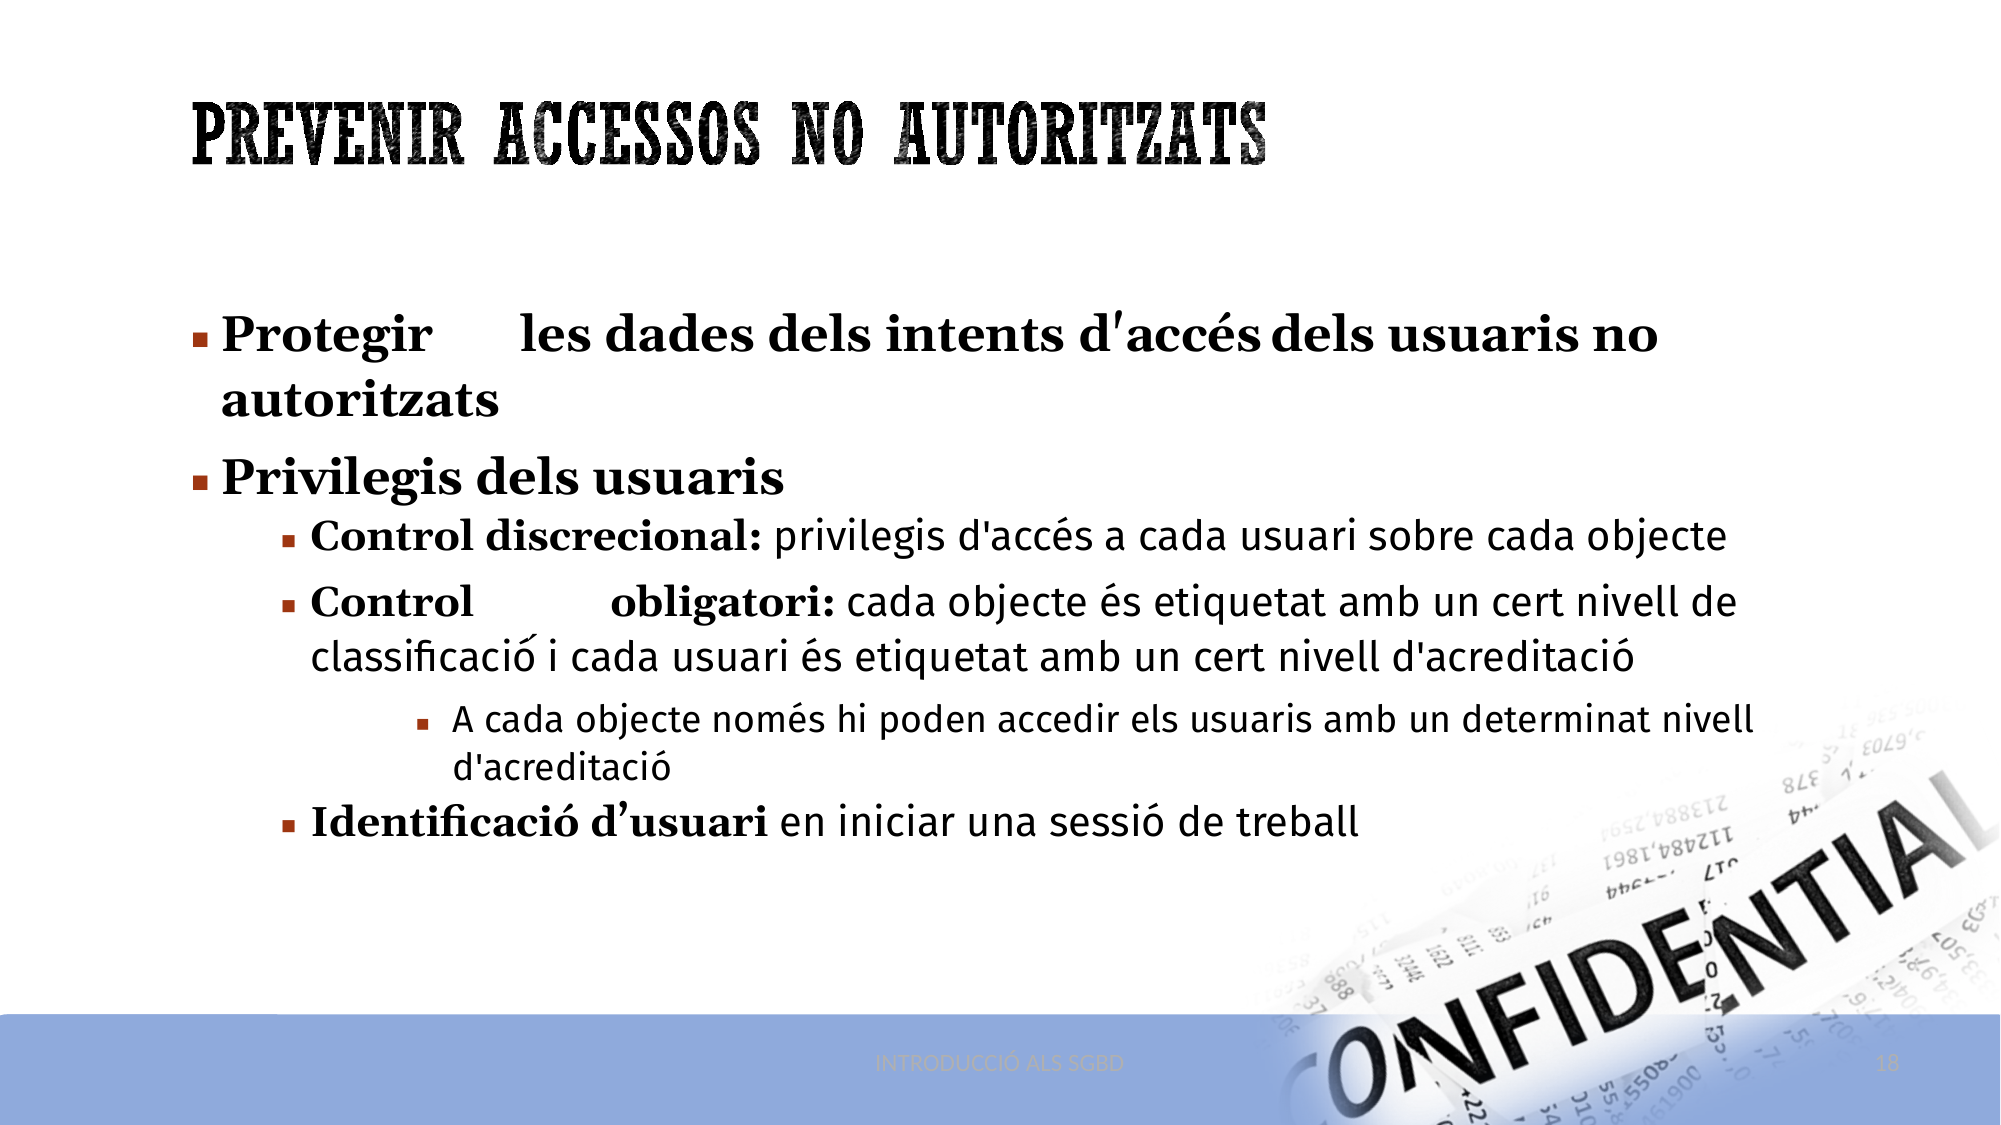

Protegir	les dades dels intents d'accés	dels usuaris no  autoritzats
Privilegis dels usuaris
Control discrecional: privilegis d'accés a cada usuari sobre cada objecte
Control	obligatori: cada objecte és etiquetat amb un cert nivell de  classificació́ i cada usuari és etiquetat amb un cert nivell d'acreditació
A cada objecte només hi poden accedir els usuaris amb un determinat nivell  d'acreditació
Identificació d’usuari en iniciar una sessió de treball

INTRODUCCIÓ ALS SGBD
18